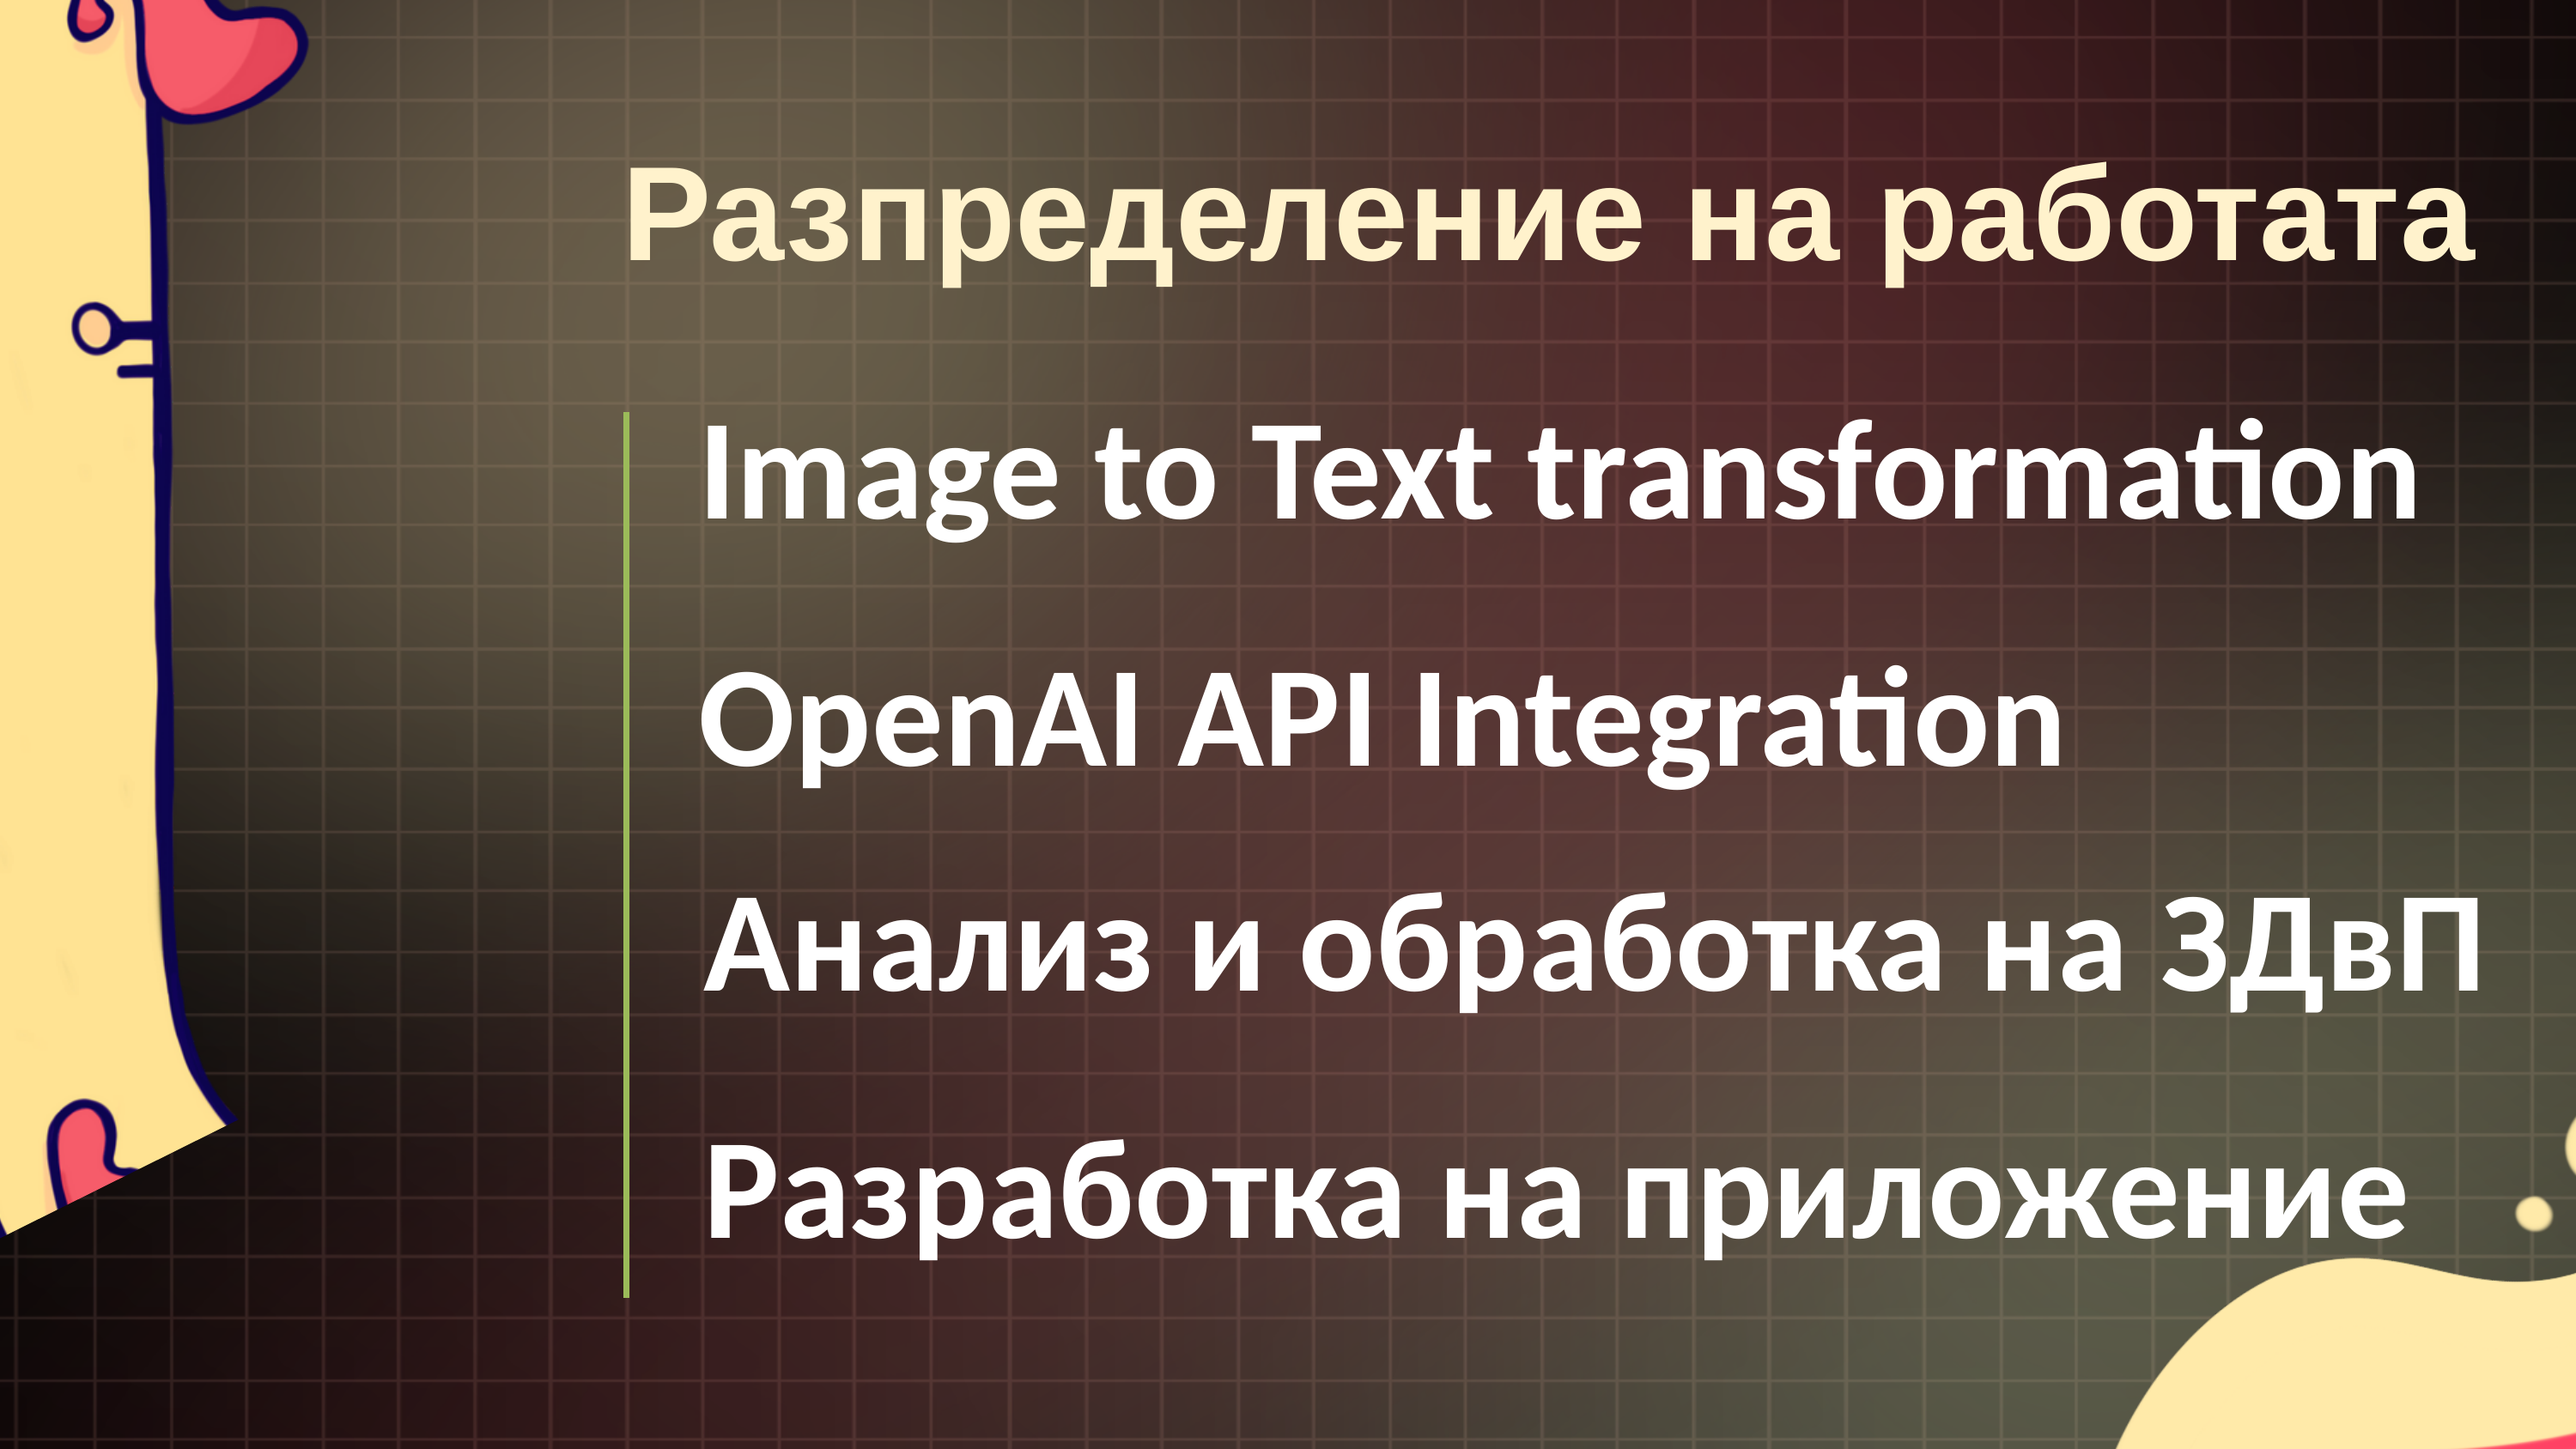

Разпределение на работата
Image to Text transformation
OpenAI API Integration

Анализ и обработка на ЗДвП
Разработка на приложение